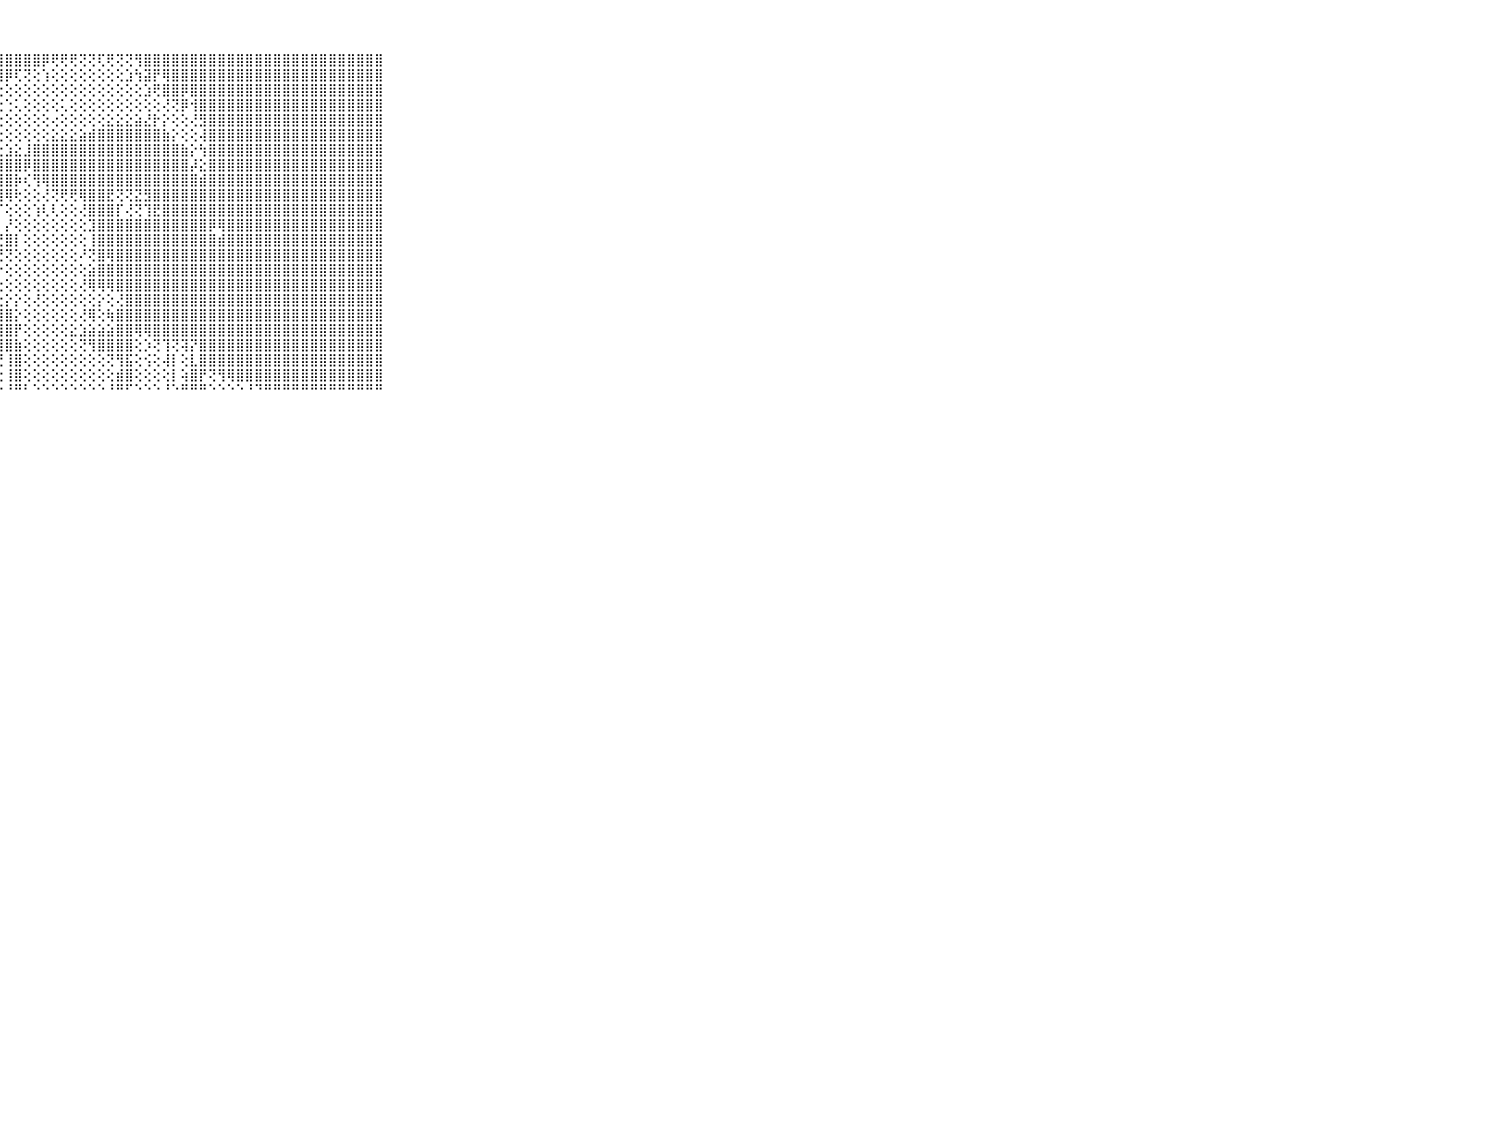

⠀⠀⠀⠀⠀⠀⠀⠀⠀⠀⠀⣿⣿⣿⣿⣿⣿⣿⣿⣿⣿⣿⣿⣿⣿⣿⣿⣿⣿⣿⣿⣿⡿⢟⢟⢟⢝⢝⢏⢟⢝⢝⢻⣿⣿⣿⣿⣿⣿⣿⣿⣿⣿⣿⣿⣿⣿⣿⣿⣿⣿⣿⣿⣿⣿⣿⣿⣿⣿⠀⠀⠀⠀⠀⠀⠀⠀⠀⠀⠀⠀
⠀⠀⠀⠀⠀⠀⠀⠀⠀⠀⠀⣿⣿⣿⣿⣿⣿⣿⣿⣿⣿⣿⣿⣿⣿⣿⣿⣿⡿⢏⢝⢕⢱⢕⢕⢕⢕⢕⢕⢕⢕⣱⢳⣽⡟⢿⣿⣿⣿⣿⣿⣿⣿⣿⣿⣿⣿⣿⣿⣿⣿⣿⣿⣿⣿⣿⣿⣿⣿⠀⠀⠀⠀⠀⠀⠀⠀⠀⠀⠀⠀
⠀⠀⠀⠀⠀⠀⠀⠀⠀⠀⠀⣿⣿⣿⣿⣿⣿⣿⣿⣿⣿⣿⣿⣿⣿⢟⢝⢕⢕⢕⢕⢕⢕⢕⢕⢕⢕⢕⢕⢕⢕⢕⢕⣱⢟⣿⣿⡿⣿⣿⣿⣿⣿⣿⣿⣿⣿⣿⣿⣿⣿⣿⣿⣿⣿⣿⣿⣿⣿⠀⠀⠀⠀⠀⠀⠀⠀⠀⠀⠀⠀
⠀⠀⠀⠀⠀⠀⠀⠀⠀⠀⠀⣿⣿⣿⣿⣿⣿⣿⣿⣿⣿⣿⣿⣿⣿⢟⢇⢑⢑⢅⢕⢕⢕⢕⢅⢕⢕⢕⢕⢕⢕⢕⢕⢕⢕⢜⢝⡿⢺⣿⣿⣿⣿⣿⣿⣿⣿⣿⣿⣿⣿⣿⣿⣿⣿⣿⣿⣿⣿⠀⠀⠀⠀⠀⠀⠀⠀⠀⠀⠀⠀
⠀⠀⠀⠀⠀⠀⠀⠀⠀⠀⠀⣿⣿⣿⣿⣿⣿⣿⣿⣿⣿⣿⣿⡟⢇⢕⢕⢕⢕⢕⢕⢕⢕⢔⢕⢕⢕⢕⢕⣕⣕⣕⣵⣜⡗⡕⢕⢕⢜⣻⣿⣿⣿⣿⣿⣿⣿⣿⣿⣿⣿⣿⣿⣿⣿⣿⣿⣿⣿⠀⠀⠀⠀⠀⠀⠀⠀⠀⠀⠀⠀
⠀⠀⠀⠀⠀⠀⠀⠀⠀⠀⠀⣿⣿⣿⣿⣿⣿⣿⣿⣿⣿⣿⡯⢕⢕⢕⢕⢕⢕⢕⢕⢕⢕⣕⣕⣕⣵⣾⣿⣿⣿⣿⣿⣿⣿⣷⡕⢕⢕⢼⣿⣿⣿⣿⣿⣿⣿⣿⣿⣿⣿⣿⣿⣿⣿⣿⣿⣿⣿⠀⠀⠀⠀⠀⠀⠀⠀⠀⠀⠀⠀
⠀⠀⠀⠀⠀⠀⠀⠀⠀⠀⠀⣿⣿⣿⣿⣿⣿⣿⣿⣿⣿⣿⡷⢷⢇⢕⢕⢕⣱⣕⣸⣿⣿⣿⣿⣿⣿⣿⣿⣿⣿⣿⣿⣿⣿⣿⣿⣷⡕⢳⣿⣿⣿⣿⣿⣿⣿⣿⣿⣿⣿⣿⣿⣿⣿⣿⣿⣿⣿⠀⠀⠀⠀⠀⠀⠀⠀⠀⠀⠀⠀
⠀⠀⠀⠀⠀⠀⠀⠀⠀⠀⠀⣿⣿⣿⣿⣿⣿⣿⣿⣿⣿⣿⣷⢕⢕⢕⢱⣾⣿⣿⡿⣿⣿⣿⣿⣿⣿⣿⣿⣿⣿⣿⣿⣿⣿⣿⣿⣿⡼⣕⣿⣿⣿⣿⣿⣿⣿⣿⣿⣿⣿⣿⣿⣿⣿⣿⣿⣿⣿⠀⠀⠀⠀⠀⠀⠀⠀⠀⠀⠀⠀
⠀⠀⠀⠀⠀⠀⠀⠀⠀⠀⠀⣿⣿⣿⣿⣿⣿⣿⣿⣿⣿⣿⣿⢕⢕⢕⢸⣿⣿⡷⢎⢻⢿⣿⣿⣿⣿⣿⣿⣿⣿⣿⣿⣿⣿⣿⣿⣿⣿⣾⣿⣿⣿⣿⣿⣿⣿⣿⣿⣿⣿⣿⣿⣿⣿⣿⣿⣿⣿⠀⠀⠀⠀⠀⠀⠀⠀⠀⠀⠀⠀
⠀⠀⠀⠀⠀⠀⠀⠀⠀⠀⠀⣿⣿⣿⣿⣿⣿⣿⣿⣿⣿⣿⣿⡇⢕⢕⢕⣿⢿⢗⢕⢕⢜⢝⢟⢟⢿⣿⣿⣟⢝⢝⣝⣻⣿⣿⣿⣿⣿⣿⣿⣿⣿⣿⣿⣿⣿⣿⣿⣿⣿⣿⣿⣿⣿⣿⣿⣿⣿⠀⠀⠀⠀⠀⠀⠀⠀⠀⠀⠀⠀
⠀⠀⠀⠀⠀⠀⠀⠀⠀⠀⠀⣿⣿⣿⣿⣿⣿⣿⣿⣿⣿⣿⣿⡇⢕⢕⢱⡏⢕⢕⢕⢱⢇⢇⢕⢕⢜⣿⣿⣿⡏⢜⢝⢹⣟⣿⣿⣿⣿⣿⣿⣿⣿⣿⣿⣿⣿⣿⣿⣿⣿⣿⣿⣿⣿⣿⣿⣿⣿⠀⠀⠀⠀⠀⠀⠀⠀⠀⠀⠀⠀
⠀⠀⠀⠀⠀⠀⠀⠀⠀⠀⠀⣿⣿⣿⣿⣿⣿⣿⣿⣿⣿⣿⣿⣷⢕⢕⢸⡇⡜⢕⢕⢕⢕⢕⢕⢕⢕⣹⣿⣿⣿⣿⣿⣿⣿⣿⣿⣿⣿⣿⡿⢿⣿⣿⣿⣿⣿⣿⣿⣿⣿⣿⣿⣿⣿⣿⣿⣿⣿⠀⠀⠀⠀⠀⠀⠀⠀⠀⠀⠀⠀
⠀⠀⠀⠀⠀⠀⠀⠀⠀⠀⠀⣿⣿⣿⣿⣿⣿⣿⣿⣿⣿⣿⣿⣿⣇⢕⢸⣟⣿⡇⢕⢕⢕⢕⢕⢕⢕⢸⣿⣿⣿⣿⣿⣿⣿⣿⣿⣿⣿⣿⣿⣾⣿⣿⣿⣿⣿⣿⣿⣿⣿⣿⣿⣿⣿⣿⣿⣿⣿⠀⠀⠀⠀⠀⠀⠀⠀⠀⠀⠀⠀
⠀⠀⠀⠀⠀⠀⠀⠀⠀⠀⠀⣿⣿⣿⣿⣿⣿⣿⣿⣿⣿⣿⣿⡏⣝⢕⢸⢟⢝⢕⢕⢕⢕⢕⢕⢕⠜⢝⣿⢿⣿⣿⣿⣿⣿⣿⣿⣿⣿⣿⣿⣿⣿⣿⣿⣿⣿⣿⣿⣿⣿⣿⣿⣿⣿⣿⣿⣿⣿⠀⠀⠀⠀⠀⠀⠀⠀⠀⠀⠀⠀
⠀⠀⠀⠀⠀⠀⠀⠀⠀⠀⠀⣿⣿⣿⣿⣿⣿⣿⣿⣿⣿⣿⣿⣯⣿⢕⢸⡕⢕⢕⢕⢕⢕⢕⢕⢕⢕⣵⣿⣿⣿⣿⣿⣿⣿⣿⣿⣿⣿⣿⣿⣿⣿⣿⣿⣿⣿⣿⣿⣿⣿⣿⣿⣿⣿⣿⣿⣿⣿⠀⠀⠀⠀⠀⠀⠀⠀⠀⠀⠀⠀
⠀⠀⠀⠀⠀⠀⠀⠀⠀⠀⠀⣿⣿⣿⣿⣿⣿⣿⣿⣿⣿⣿⣿⣿⣿⣵⡜⢕⢕⢕⢕⢕⢕⢕⢕⢕⢜⢿⢿⢿⣿⣿⣿⣿⣿⣿⣿⣿⣿⣿⣿⣿⣿⣿⣿⣿⣿⣿⣿⣿⣿⣿⣿⣿⣿⣿⣿⣿⣿⠀⠀⠀⠀⠀⠀⠀⠀⠀⠀⠀⠀
⠀⠀⠀⠀⠀⠀⠀⠀⠀⠀⠀⣿⣿⣿⣿⣿⣿⣿⣿⣿⣿⣿⣿⣿⣿⣿⣷⣕⡕⡕⢕⢜⢕⢕⢕⢕⢕⢕⡕⢕⢜⣿⣿⣿⣿⣿⣿⣿⣿⣿⣿⣿⣿⣿⣿⣿⣿⣿⣿⣿⣿⣿⣿⣿⣿⣿⣿⣿⣿⠀⠀⠀⠀⠀⠀⠀⠀⠀⠀⠀⠀
⠀⠀⠀⠀⠀⠀⠀⠀⠀⠀⠀⣿⣿⣿⣿⣿⣿⣿⣿⣿⣿⣿⣿⣿⣿⣿⣿⣿⣿⡕⢕⢕⢕⢕⢕⢕⢜⢿⢕⢷⣿⣿⣿⣿⣿⣿⣿⣿⣿⣿⣿⣿⣿⣿⣿⣿⣿⣿⣿⣿⣿⣿⣿⣿⣿⣿⣿⣿⣿⠀⠀⠀⠀⠀⠀⠀⠀⠀⠀⠀⠀
⠀⠀⠀⠀⠀⠀⠀⠀⠀⠀⠀⣿⣿⣿⣿⣿⣿⣿⣿⣿⣿⣿⣿⣿⣿⣿⣿⣿⣿⡟⢕⢕⢕⢕⢕⣕⣱⣵⣵⣵⣿⣿⢿⢿⣿⣿⣿⣿⣿⣿⣿⣿⣿⣿⣿⣿⣿⣿⣿⣿⣿⣿⣿⣿⣿⣿⣿⣿⣿⠀⠀⠀⠀⠀⠀⠀⠀⠀⠀⠀⠀
⠀⠀⠀⠀⠀⠀⠀⠀⠀⠀⠀⣿⣿⣿⣿⣿⣿⣿⣿⣿⣿⣿⣿⣿⣿⣿⣿⣿⣿⣷⢕⢕⢕⢕⢕⢕⢝⢻⣿⣿⣿⣿⢕⡱⢝⢹⢝⢽⡝⣿⣿⣿⣿⣿⣿⣿⣿⣿⣿⣿⣿⣿⣿⣿⣿⣿⣿⣿⣿⠀⠀⠀⠀⠀⠀⠀⠀⠀⠀⠀⠀
⠀⠀⠀⠀⠀⠀⠀⠀⠀⠀⠀⣿⣿⣿⣿⣿⣿⣿⣿⣿⣿⣿⣿⣿⣿⣿⣿⢟⢸⣿⢕⢕⢕⢕⢕⢕⢕⢕⢕⢝⢻⣯⢕⢪⢕⢼⡇⢕⣇⣿⣿⣿⣿⣿⣿⣿⣿⣿⣿⣿⣿⣿⣿⣿⣿⣿⣿⣿⣿⠀⠀⠀⠀⠀⠀⠀⠀⠀⠀⠀⠀
⠀⠀⠀⠀⠀⠀⠀⠀⠀⠀⠀⣿⣿⣿⣿⣿⣿⣿⣿⣿⣿⣿⣿⣿⣿⢟⢕⢕⢸⣿⢕⢕⢕⢕⢕⢕⢕⢕⢕⢕⣾⣿⢕⢕⢕⢕⡇⢵⣿⡟⢝⢻⢿⣿⣿⣿⣿⣿⣿⣿⣿⣿⣿⣿⣿⣿⣿⣿⣿⠀⠀⠀⠀⠀⠀⠀⠀⠀⠀⠀⠀
⠀⠀⠀⠀⠀⠀⠀⠀⠀⠀⠀⠛⠛⠛⠛⠛⠛⠛⠛⠛⠛⠛⠛⠛⠙⠑⠑⠑⠘⠛⠃⠑⠑⠑⠑⠑⠑⠑⠑⠘⠛⠋⠑⠑⠑⠘⠑⠛⠛⠛⠑⠑⠑⠑⠘⠙⠛⠛⠛⠛⠛⠛⠛⠛⠛⠛⠛⠛⠛⠀⠀⠀⠀⠀⠀⠀⠀⠀⠀⠀⠀